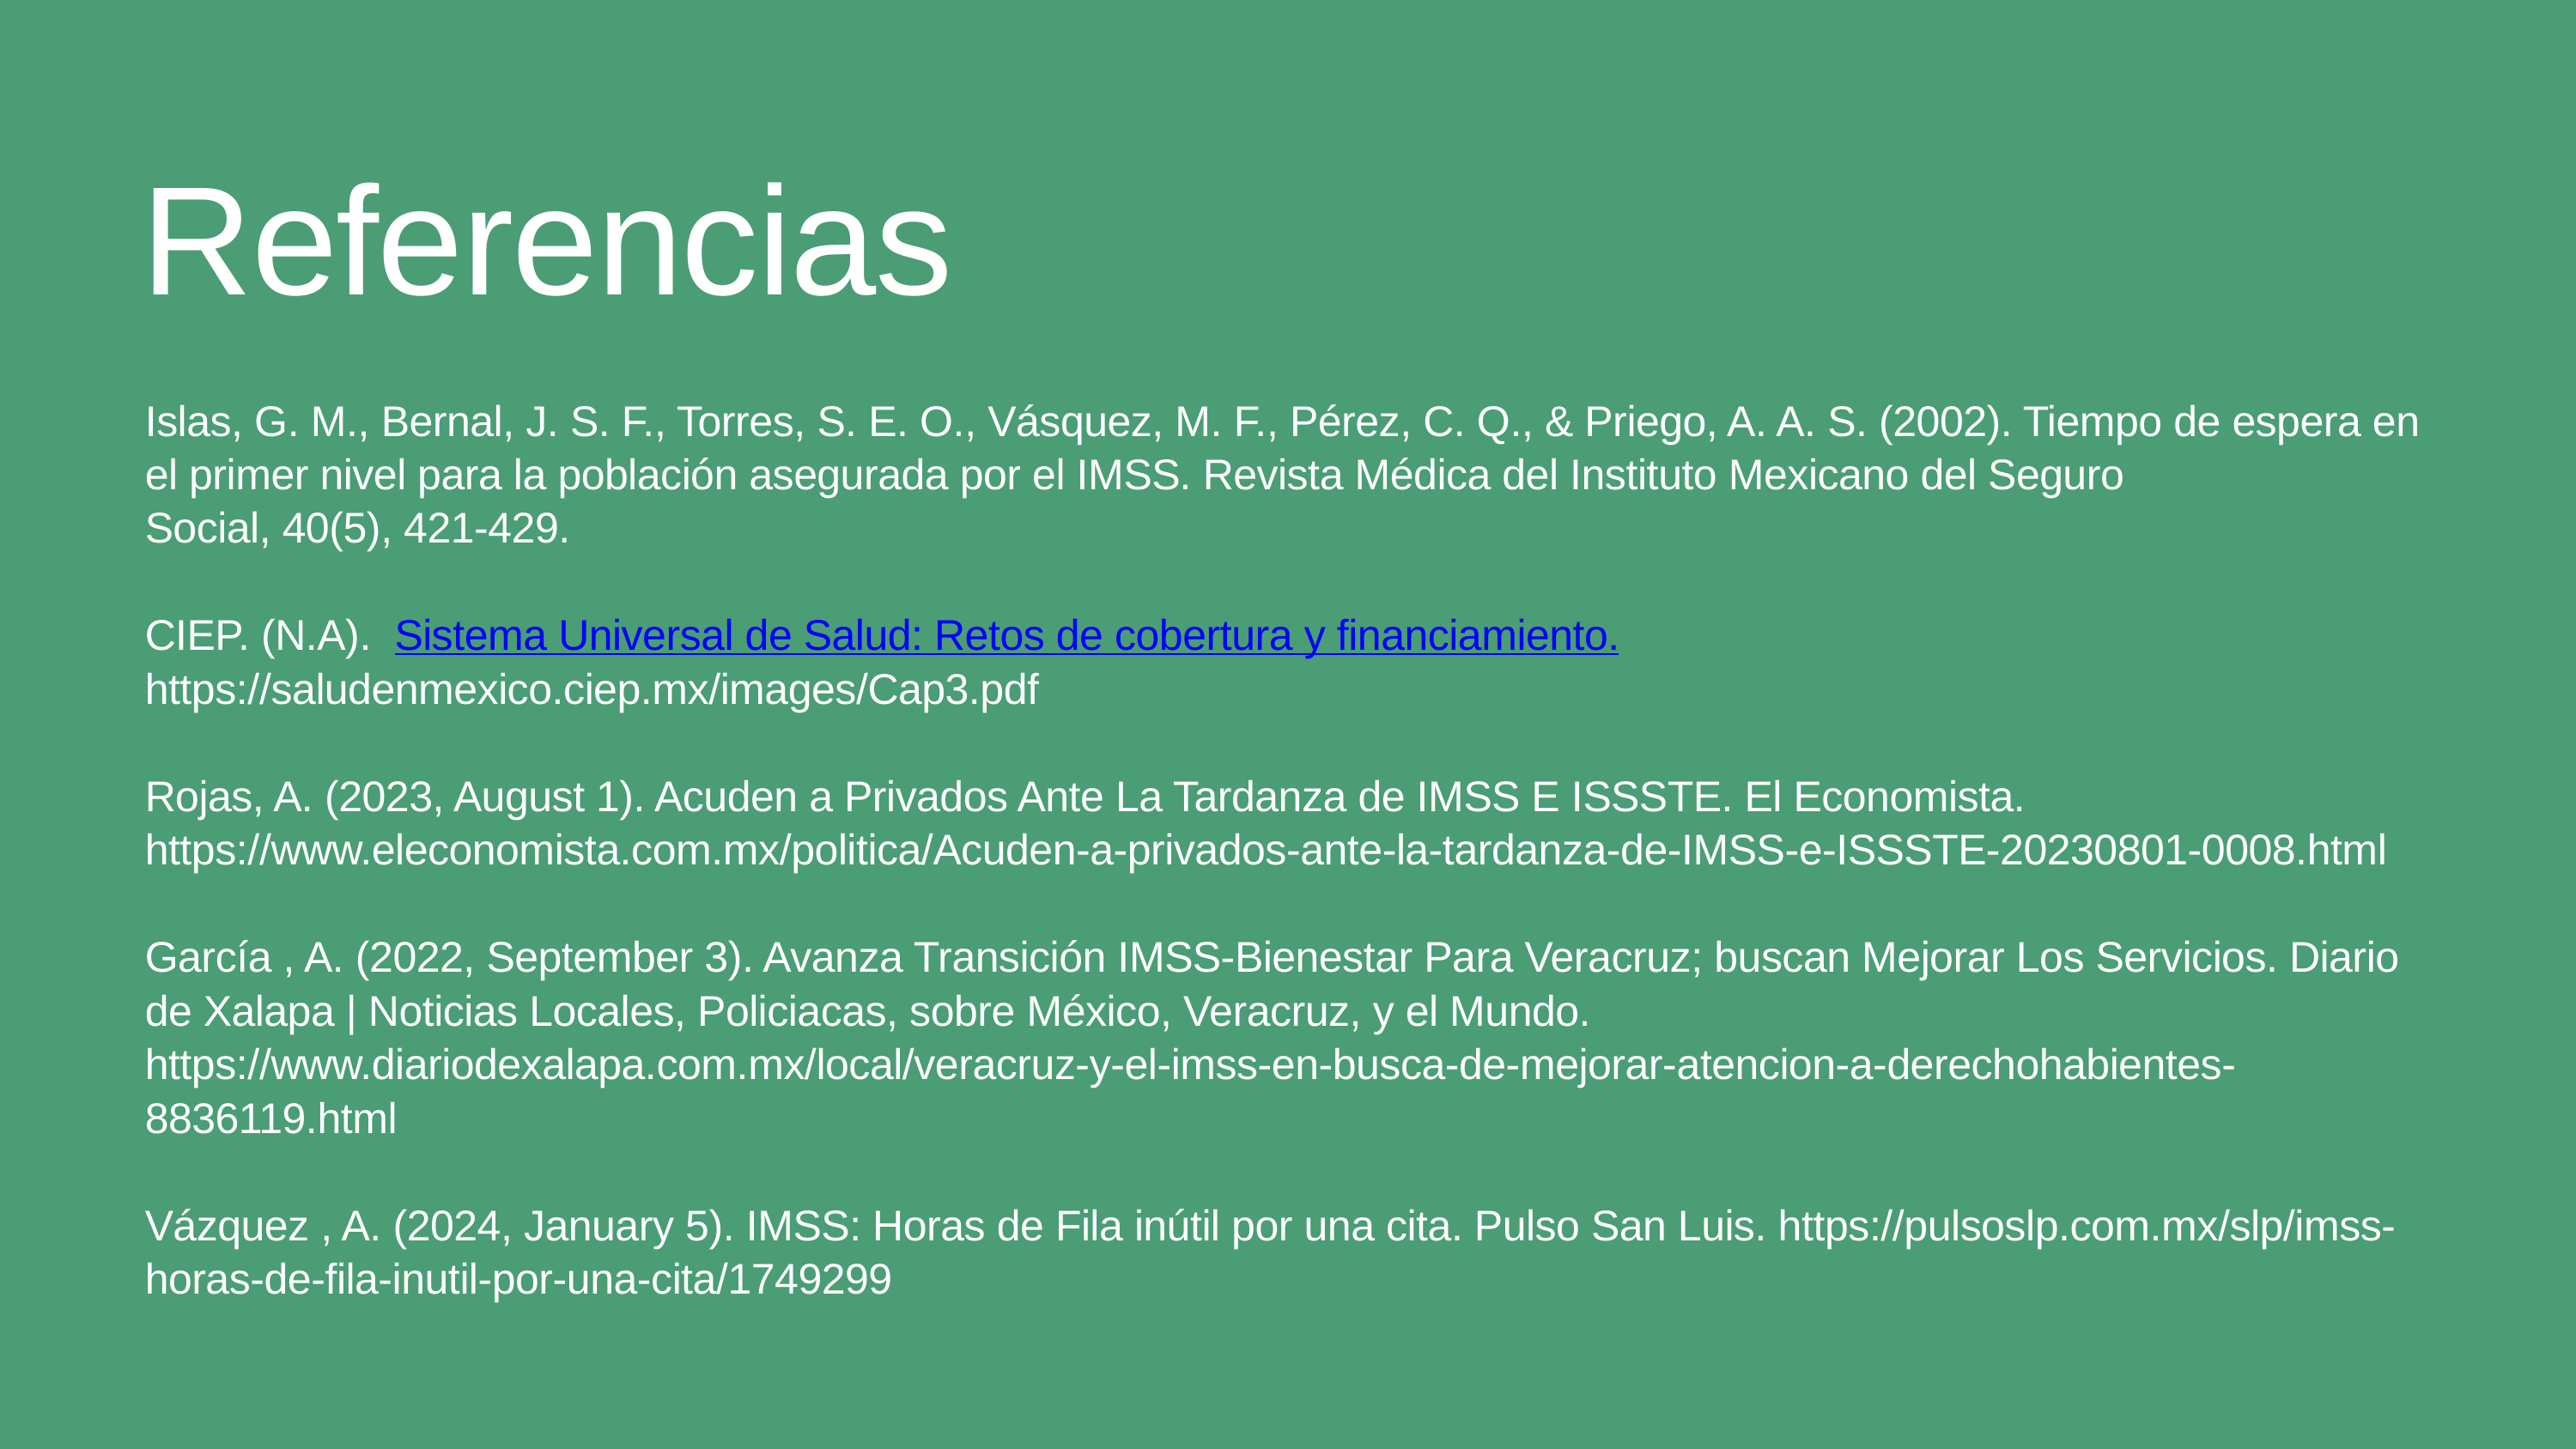

Referencias
Islas, G. M., Bernal, J. S. F., Torres, S. E. O., Vásquez, M. F., Pérez, C. Q., & Priego, A. A. S. (2002). Tiempo de espera en el primer nivel para la población asegurada por el IMSS. Revista Médica del Instituto Mexicano del Seguro Social, 40(5), 421-429.

CIEP. (N.A).  Sistema Universal de Salud: Retos de cobertura y financiamiento. https://saludenmexico.ciep.mx/images/Cap3.pdf

Rojas, A. (2023, August 1). Acuden a Privados Ante La Tardanza de IMSS E ISSSTE. El Economista. https://www.eleconomista.com.mx/politica/Acuden-a-privados-ante-la-tardanza-de-IMSS-e-ISSSTE-20230801-0008.html

García , A. (2022, September 3). Avanza Transición IMSS-Bienestar Para Veracruz; buscan Mejorar Los Servicios. Diario de Xalapa | Noticias Locales, Policiacas, sobre México, Veracruz, y el Mundo. https://www.diariodexalapa.com.mx/local/veracruz-y-el-imss-en-busca-de-mejorar-atencion-a-derechohabientes-8836119.html

Vázquez , A. (2024, January 5). IMSS: Horas de Fila inútil por una cita. Pulso San Luis. https://pulsoslp.com.mx/slp/imss-horas-de-fila-inutil-por-una-cita/1749299